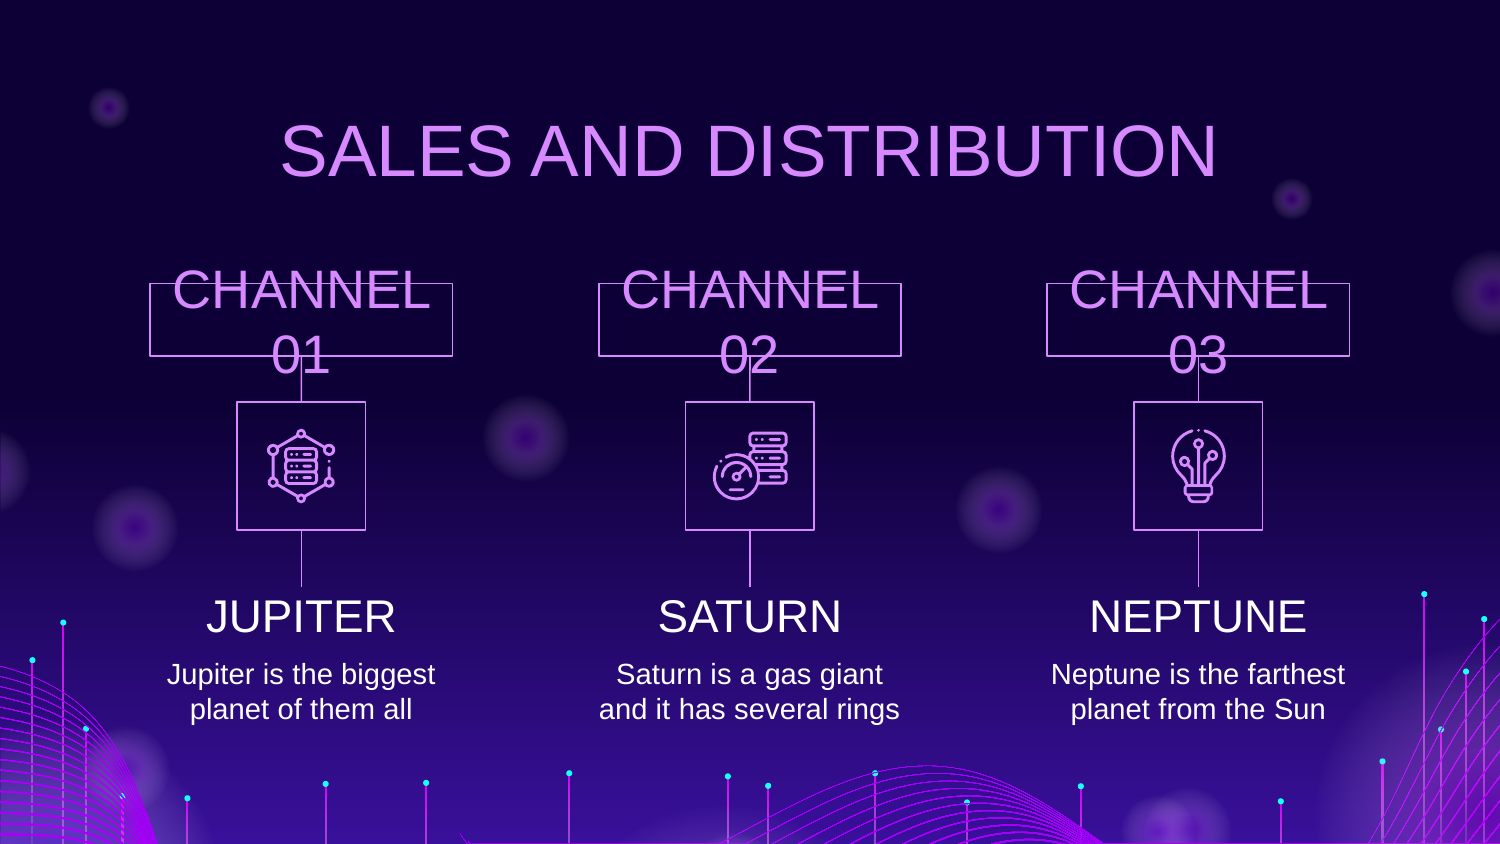

# SALES AND DISTRIBUTION

CHANNEL 01
CHANNEL 02
CHANNEL 03

JUPITER
SATURN
NEPTUNE
Jupiter is the biggest planet of them all
Saturn is a gas giant and it has several rings
Neptune is the farthest planet from the Sun